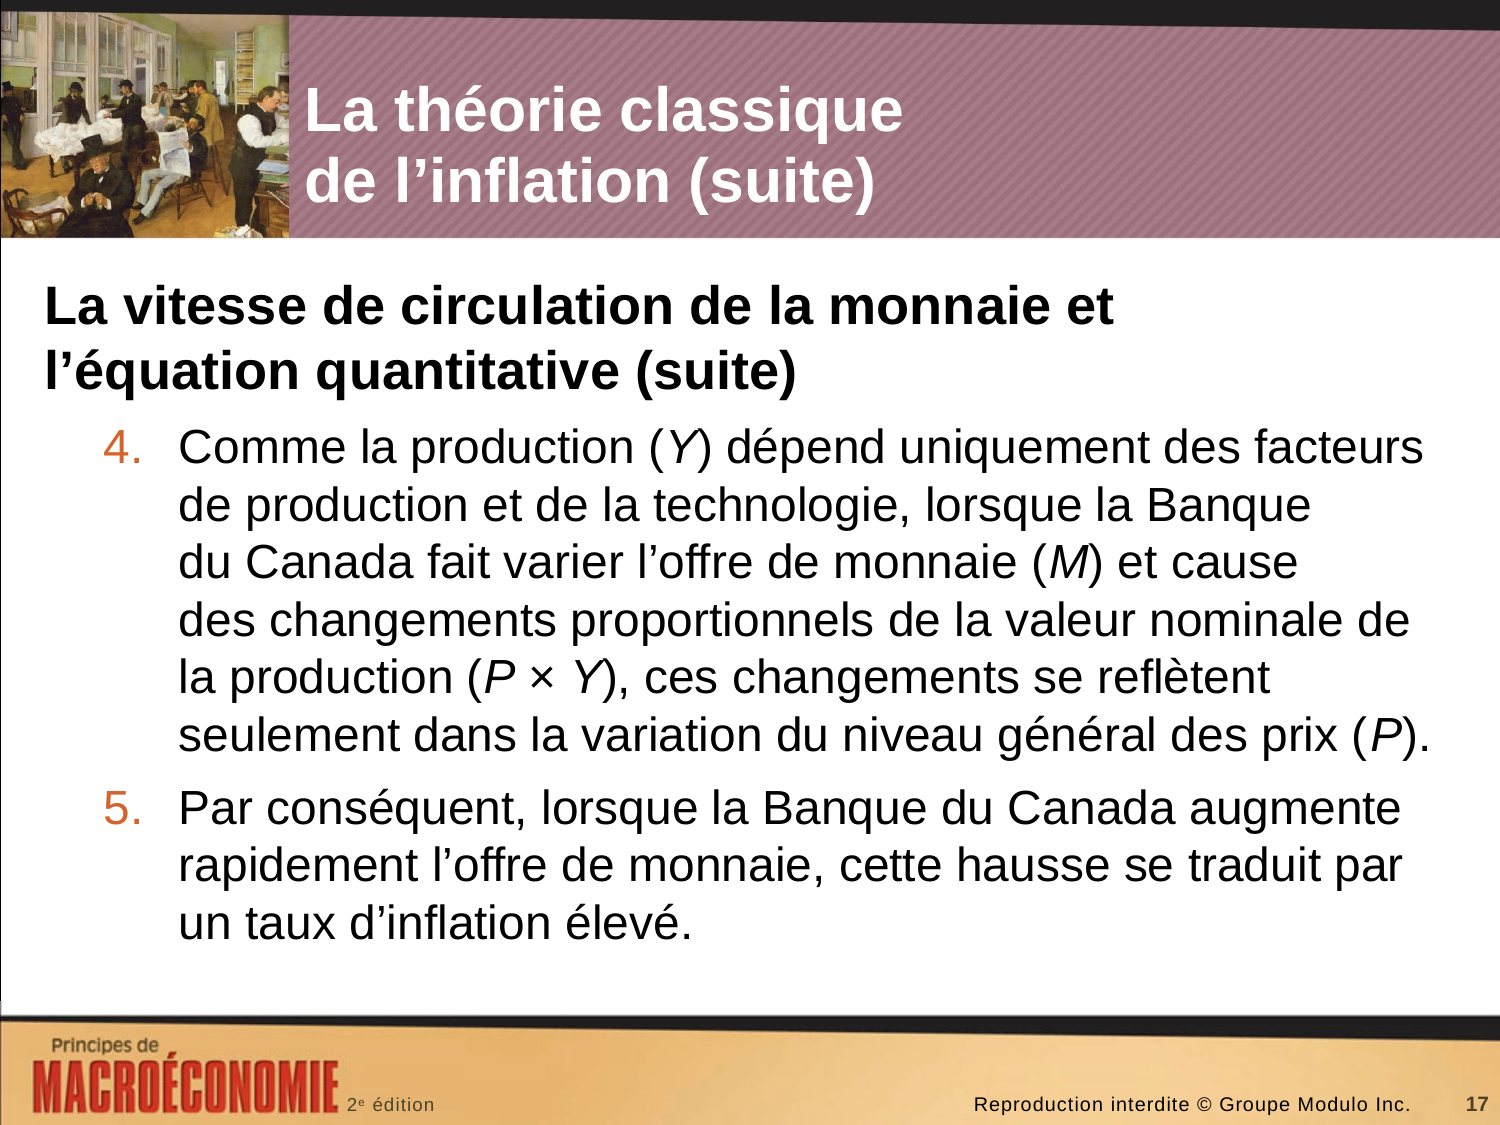

# La théorie classique de l’inflation (suite)
La vitesse de circulation de la monnaie et       l’équation quantitative (suite)
Comme la production (Y) dépend uniquement des facteurs
de production et de la technologie, lorsque la Banque        du Canada fait varier l’offre de monnaie (M) et cause       des changements proportionnels de la valeur nominale de  la production (P × Y), ces changements se reflètent seulement dans la variation du niveau général des prix (P).
Par conséquent, lorsque la Banque du Canada augmente rapidement l’offre de monnaie, cette hausse se traduit par un taux d’inflation élevé.

17